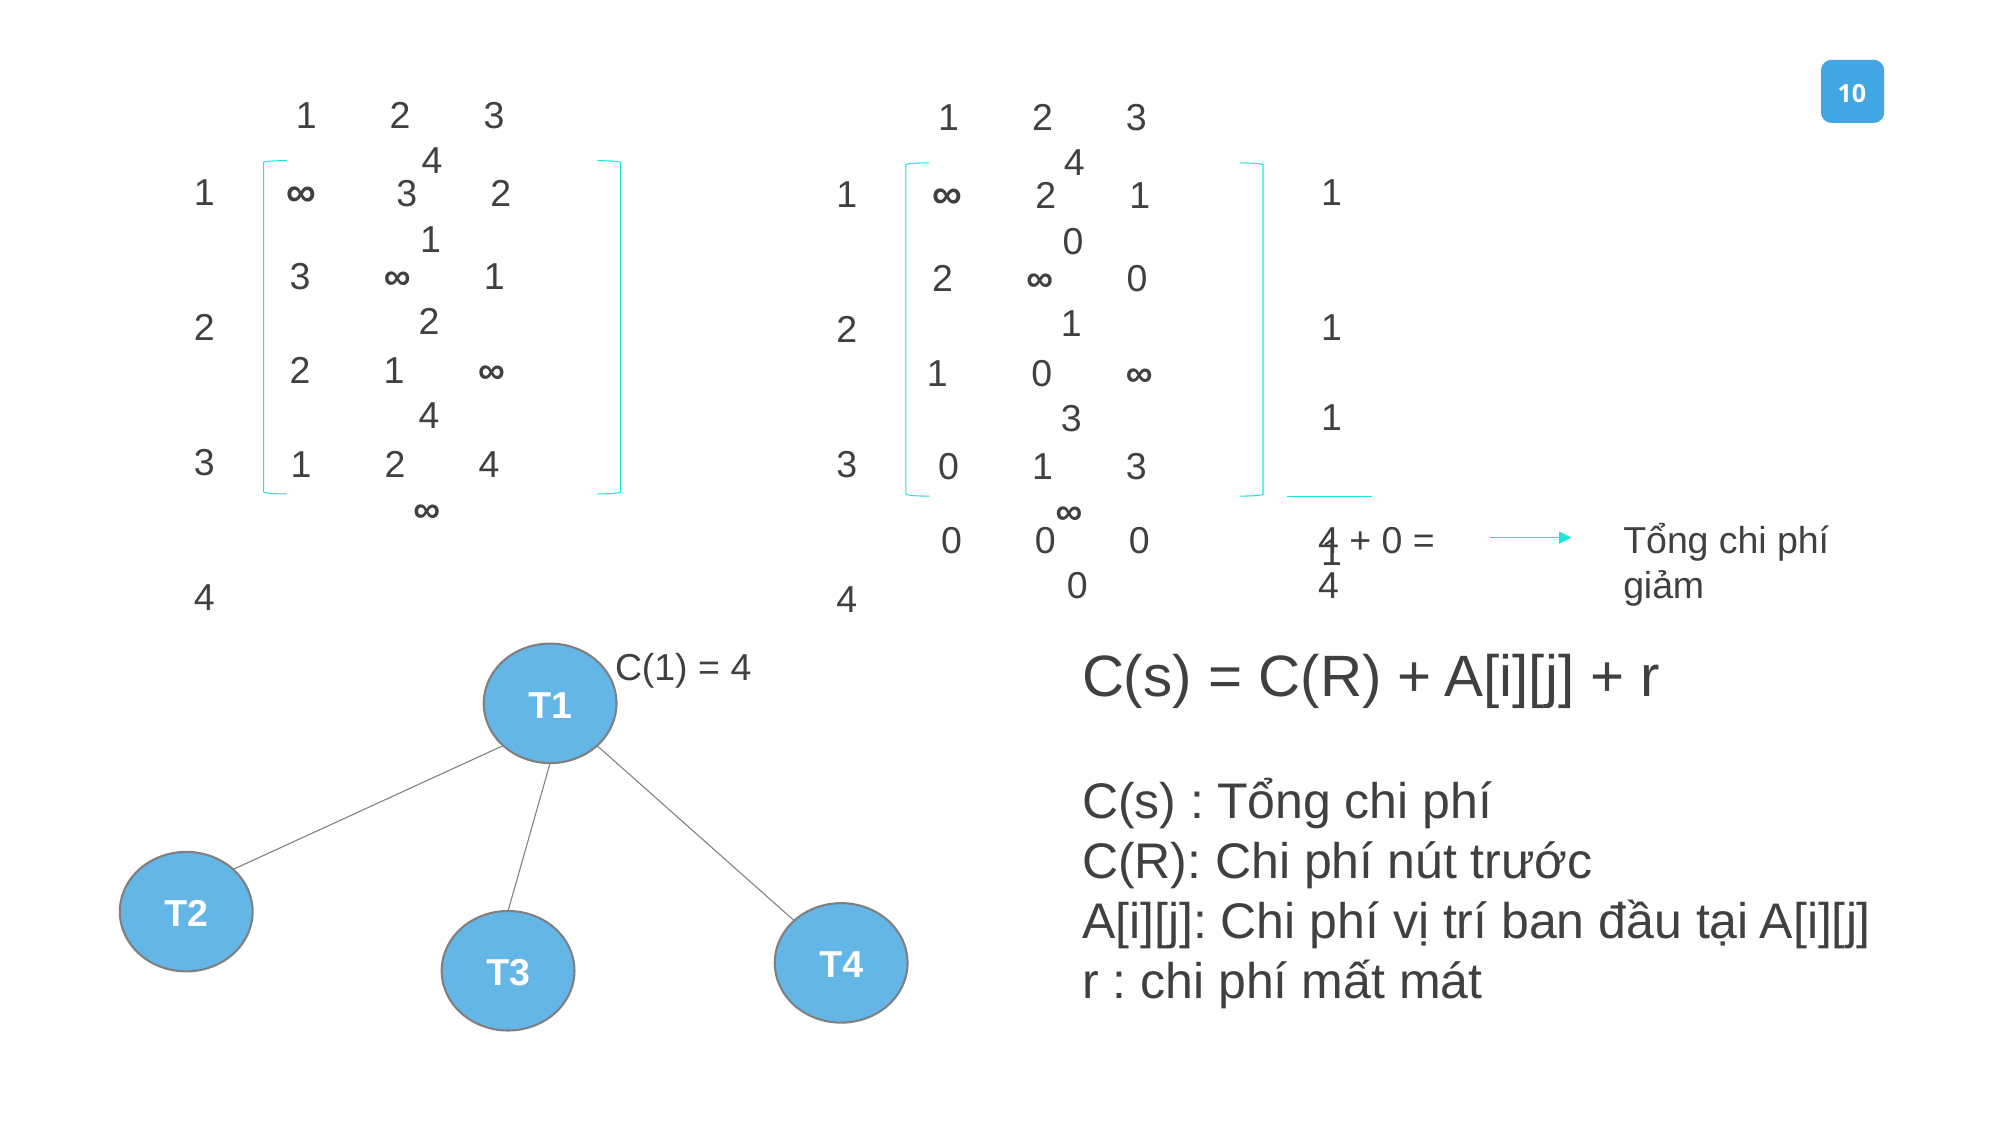

1       2       3       4
∞       3       2       1

1
2
3
4

3       ∞       1       2
2       1       ∞       4
1       2       4        ∞
1       2       3       4
∞       2       1       0

1
2
3
4

2       ∞       0       1
1        0       ∞       3
0       1       3       ∞
1
1	1	 1
0       0       0       0
Tổng chi phí giảm
4 + 0 = 4
C(s) = C(R) + A[i][j] + r

C(s) : Tổng chi phí
C(R): Chi phí nút trước
A[i][j]: Chi phí vị trí ban đầu tại A[i][j]
r : chi phí mất mát
C(1) = 4
T1
T2
T4
T3